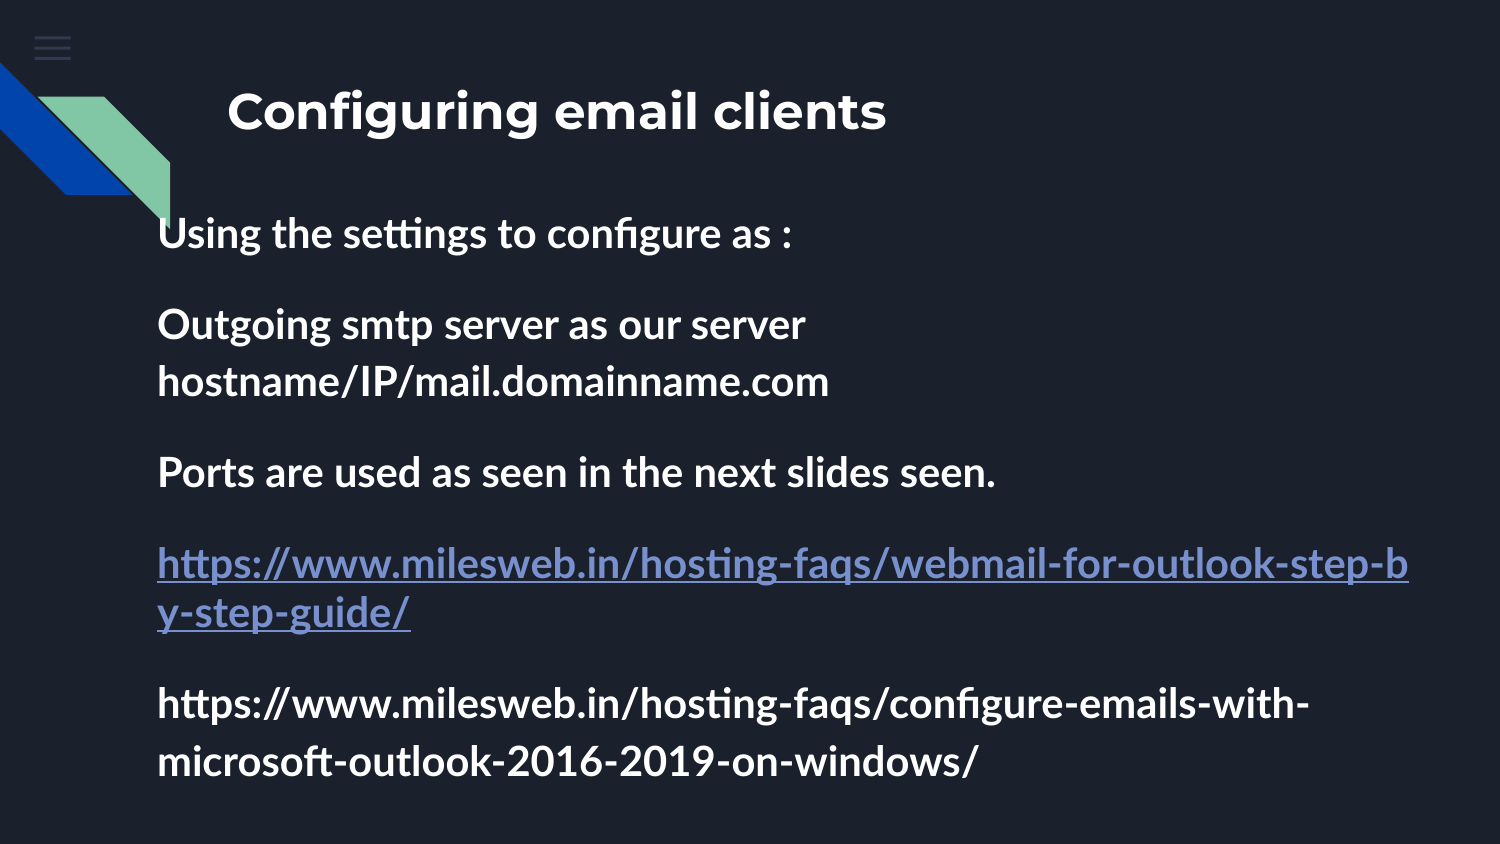

# Configuring email clients
Using the settings to configure as :
Outgoing smtp server as our server hostname/IP/mail.domainname.com
Ports are used as seen in the next slides seen.
https://www.milesweb.in/hosting-faqs/webmail-for-outlook-step-by-step-guide/
https://www.milesweb.in/hosting-faqs/configure-emails-with-microsoft-outlook-2016-2019-on-windows/